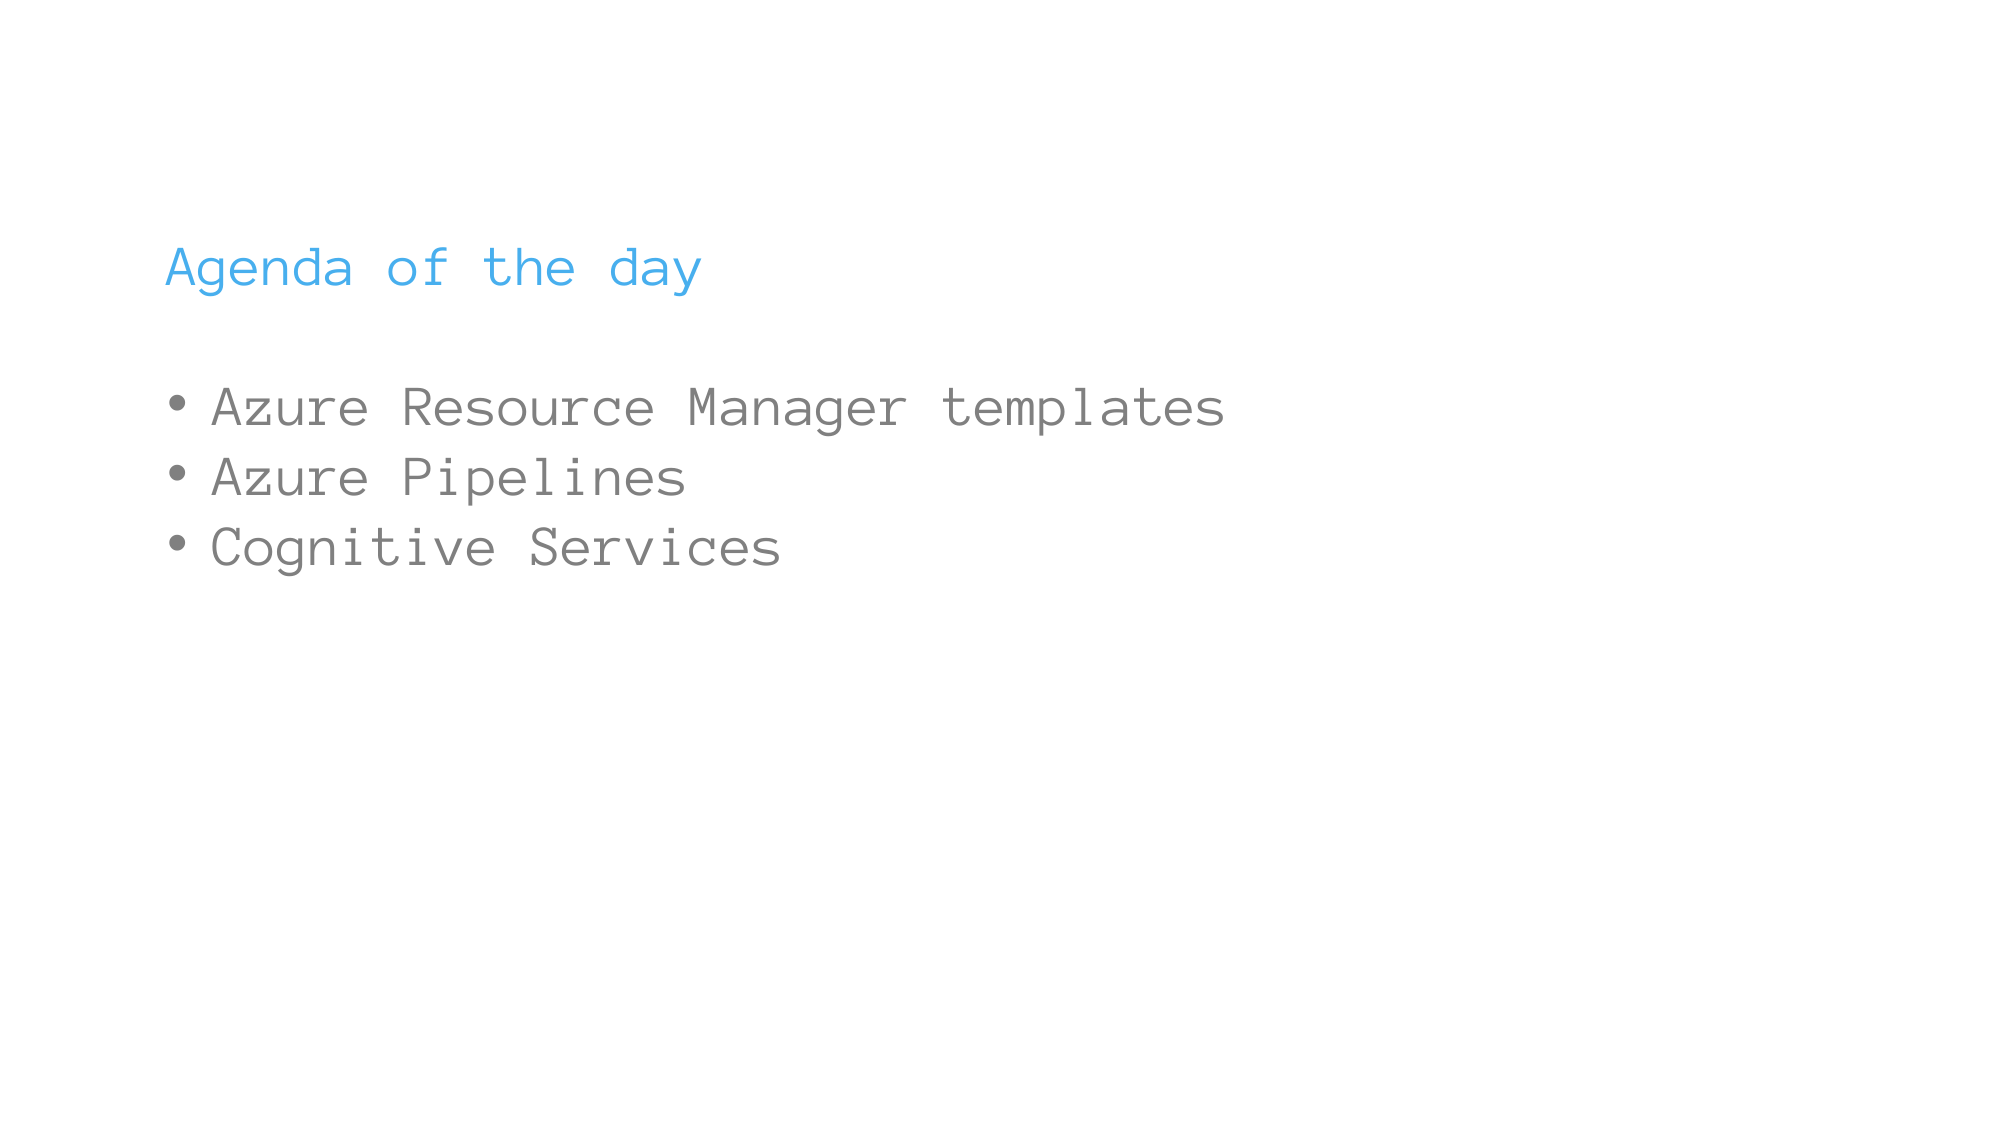

Agenda of the day

Azure Resource Manager templates
Azure Pipelines
Cognitive Services